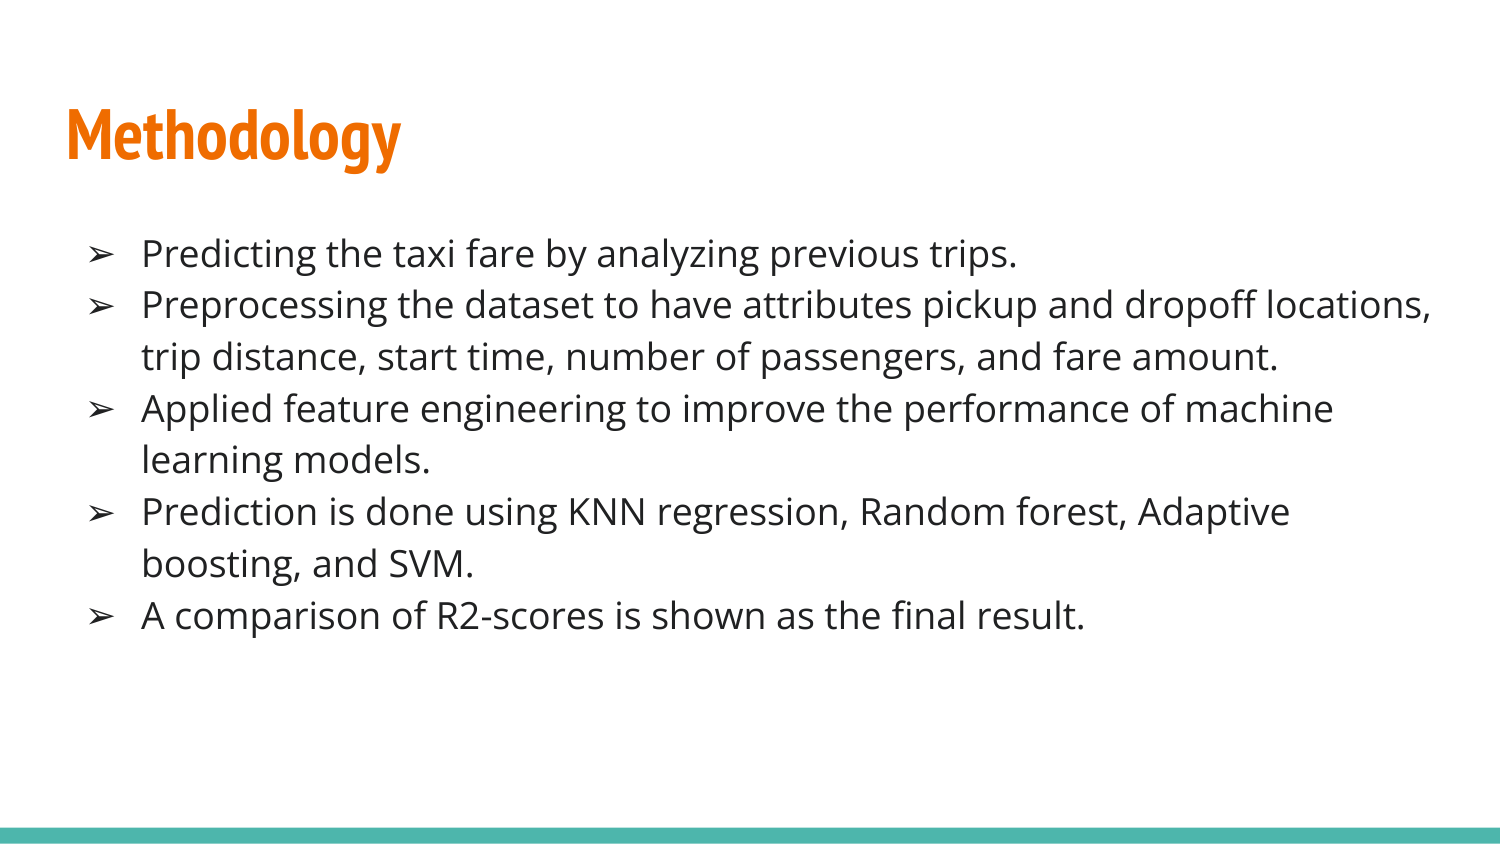

# Methodology
Predicting the taxi fare by analyzing previous trips.
Preprocessing the dataset to have attributes pickup and dropoff locations, trip distance, start time, number of passengers, and fare amount.
Applied feature engineering to improve the performance of machine learning models.
Prediction is done using KNN regression, Random forest, Adaptive boosting, and SVM.
A comparison of R2-scores is shown as the final result.